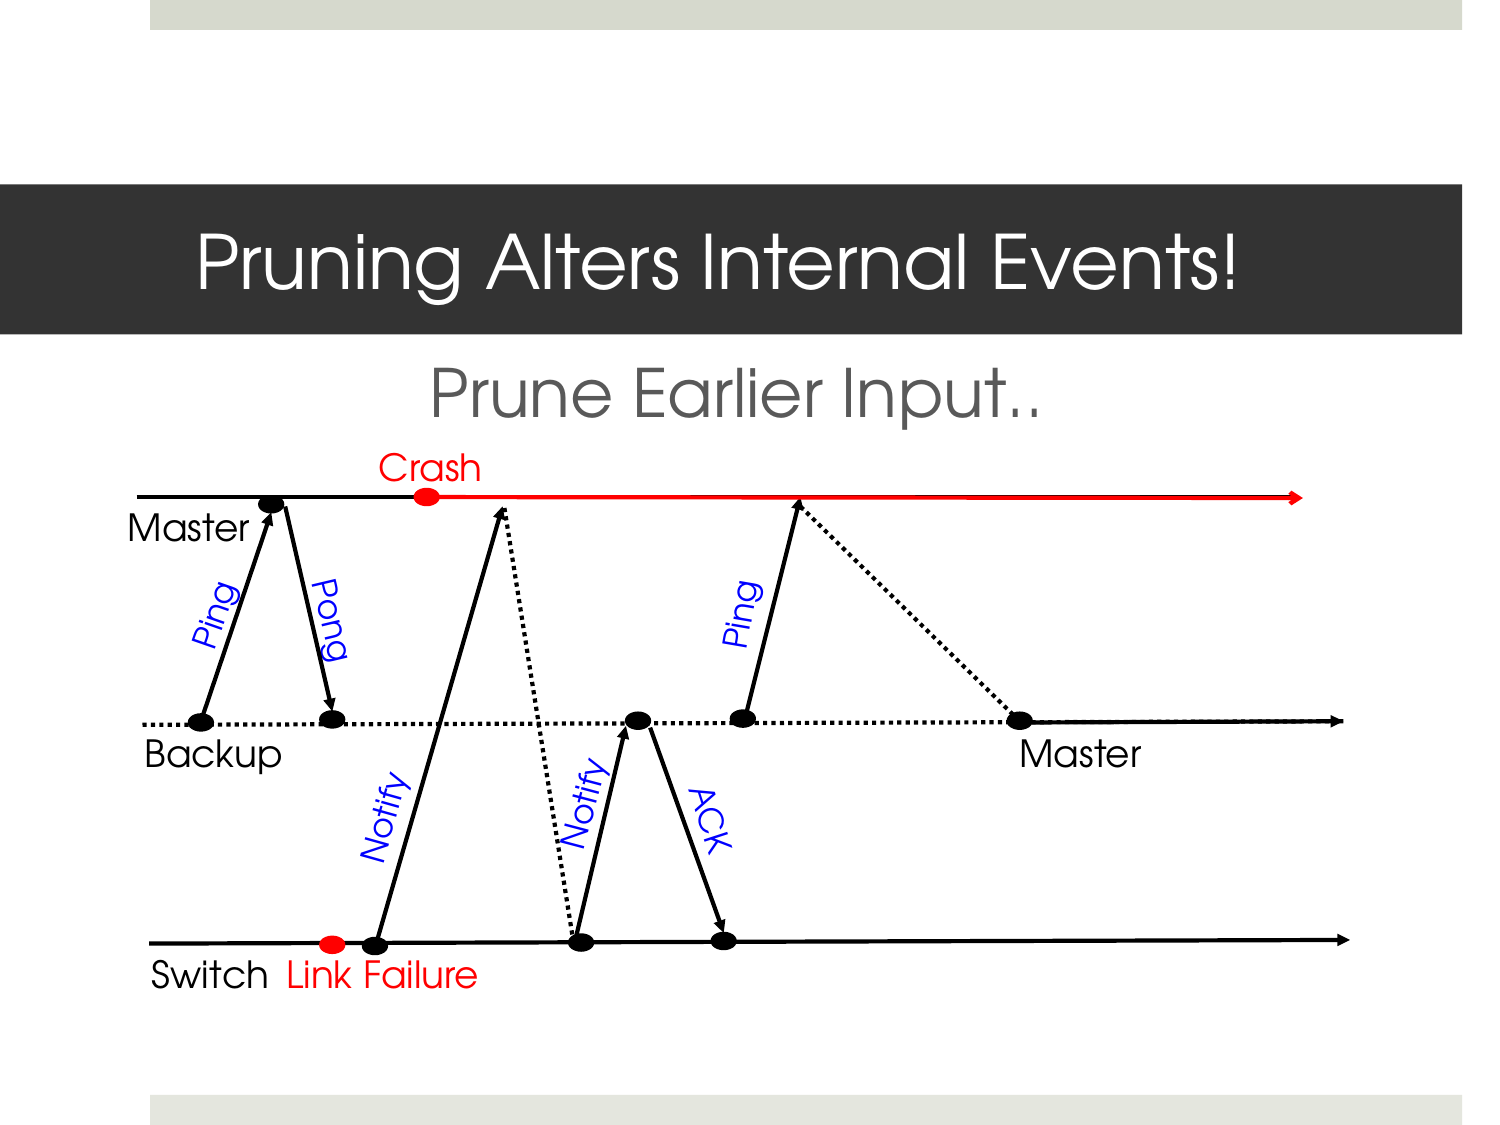

# Pruning Alters Internal Events!
Prune Earlier Input..
Crash

Ping

Ping

Master
Pong

Notify

Master

Notify
Backup
ACK

Switch
Link Failure